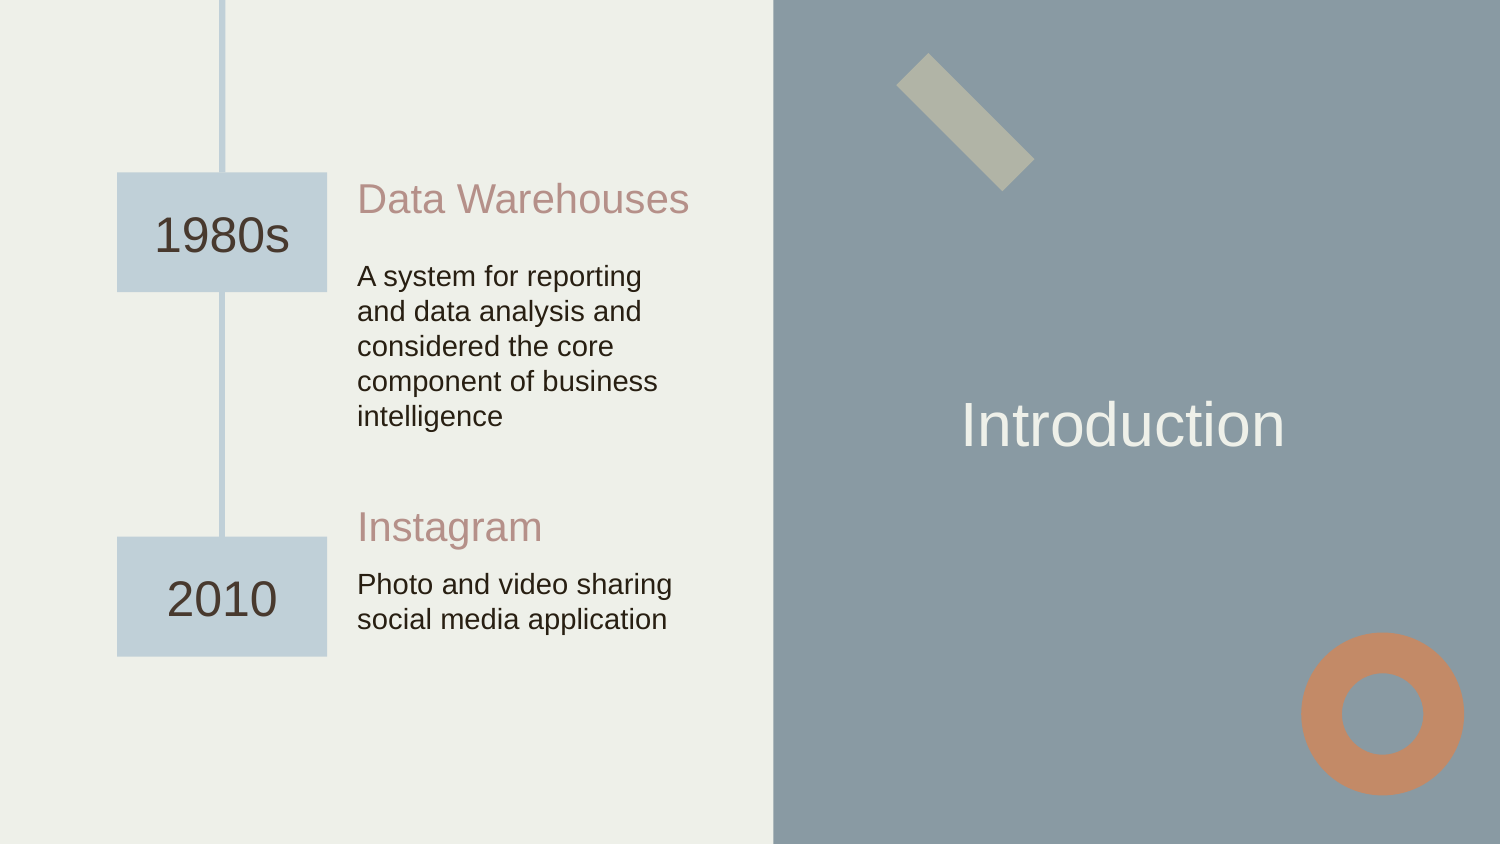

Data Warehouses
1980s
A system for reporting and data analysis and considered the core component of business intelligence
# Introduction
Instagram
2010
Photo and video sharing social media application